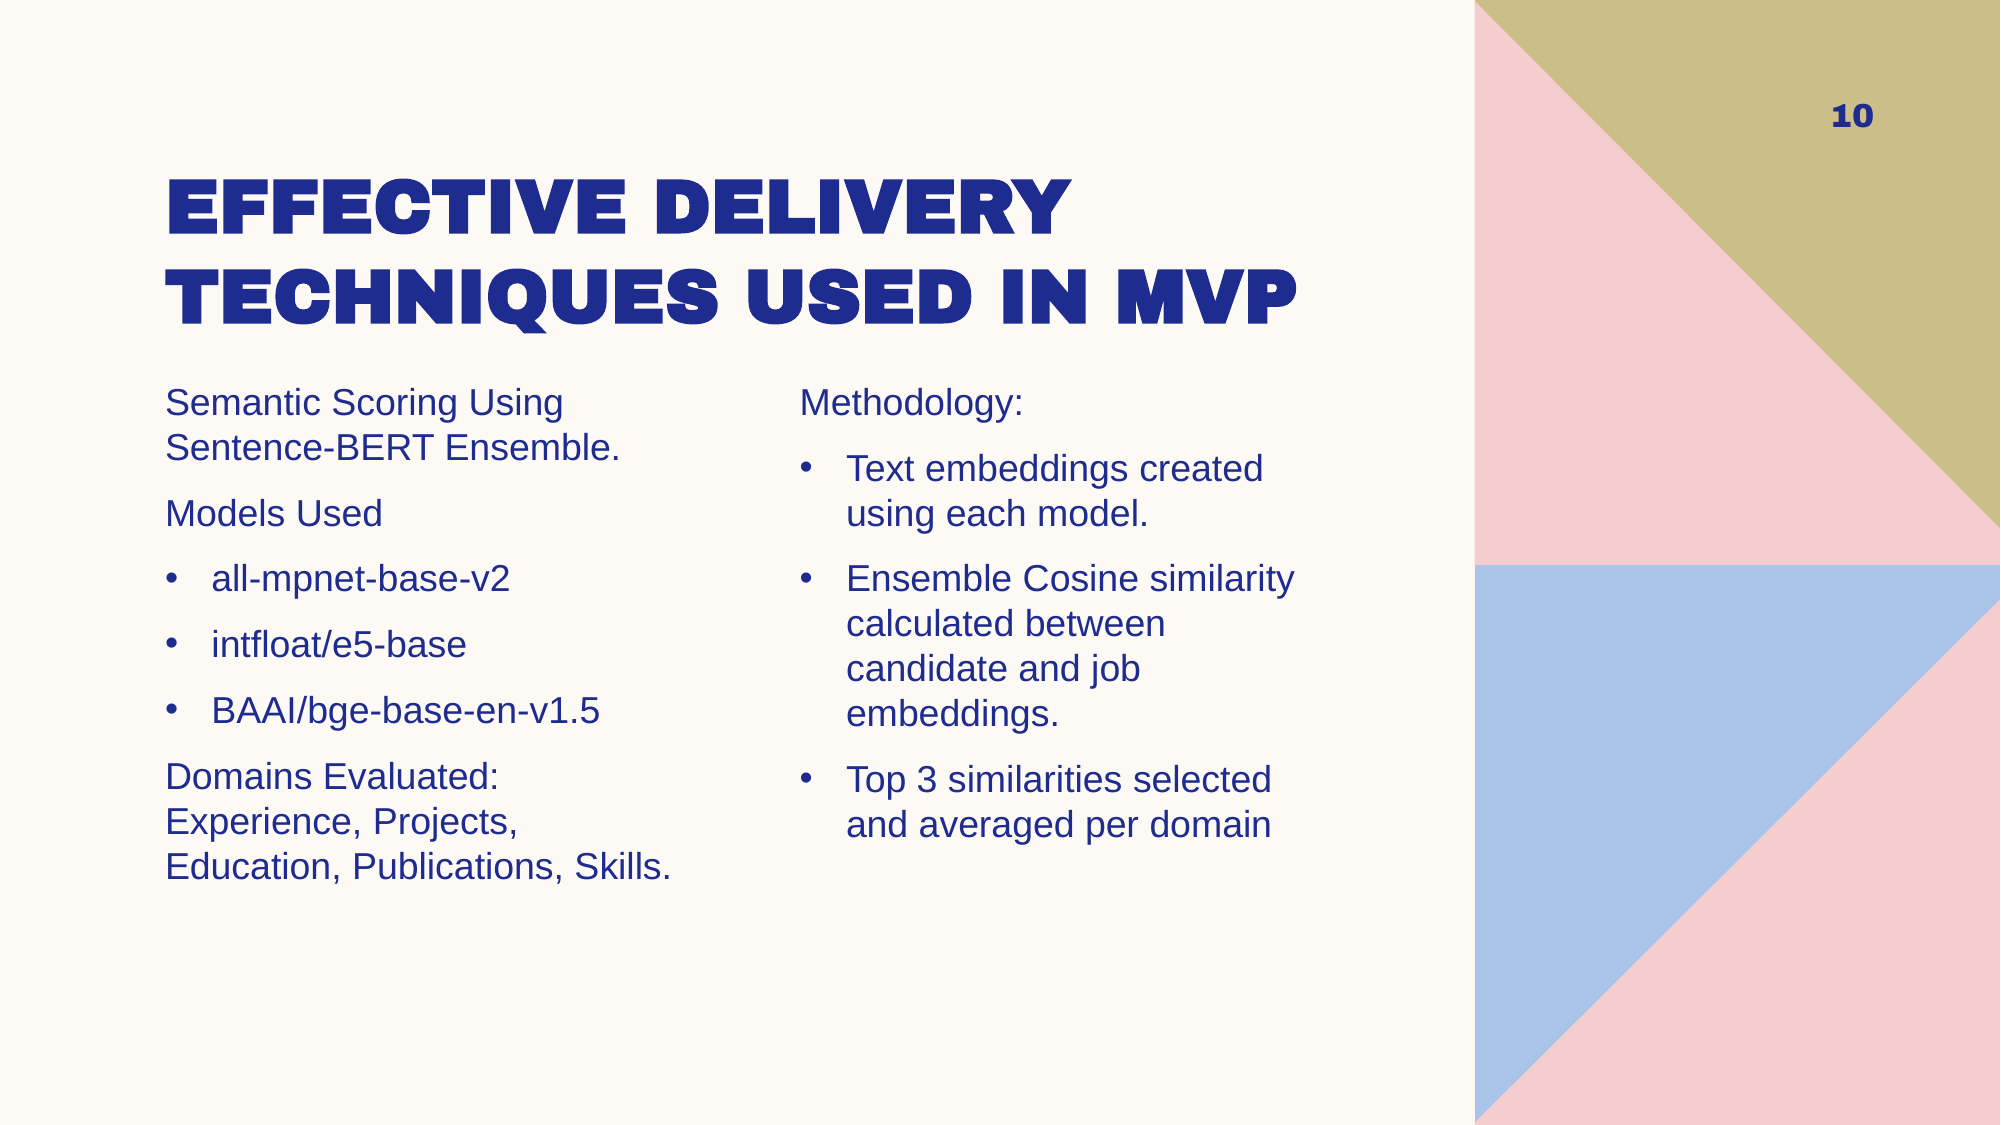

10
# Effective delivery techniques used in MVP
Semantic Scoring Using Sentence-BERT Ensemble.
Models Used
all-mpnet-base-v2
intfloat/e5-base
BAAI/bge-base-en-v1.5
Domains Evaluated: Experience, Projects, Education, Publications, Skills.

Methodology:
Text embeddings created using each model.
Ensemble Cosine similarity calculated between candidate and job embeddings.
Top 3 similarities selected and averaged per domain